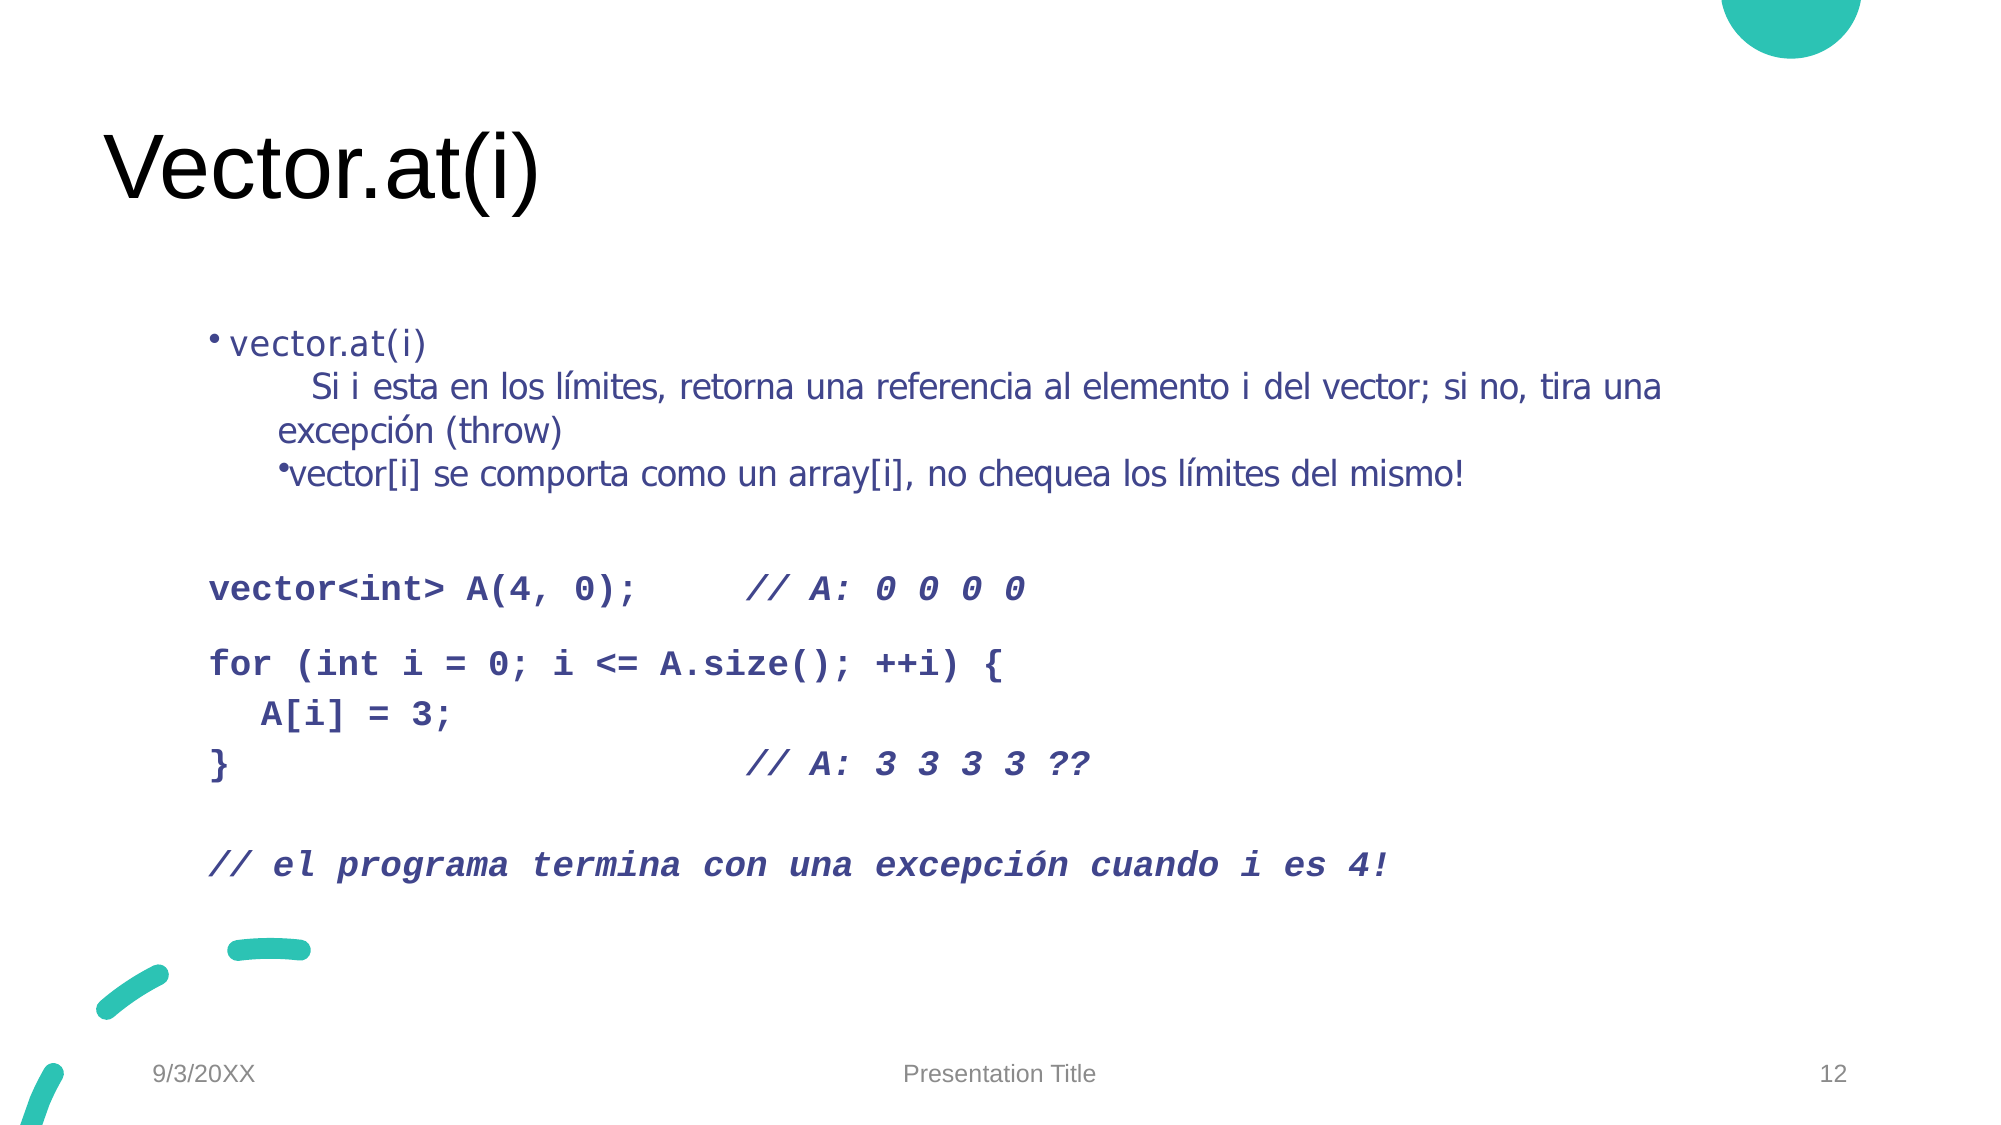

# Vector.at(i)
 vector.at(i)
   Si i esta en los límites, retorna una referencia al elemento i del vector; si no, tira una excepción (throw)
vector[i] se comporta como un array[i], no chequea los límites del mismo!

vector<int> A(4, 0);     // A: 0 0 0 0

for (int i = 0; i <= A.size(); ++i) {
	A[i] = 3;
}                        // A: 3 3 3 3 ??

// el programa termina con una excepción cuando i es 4!

9/3/20XX
Presentation Title
12